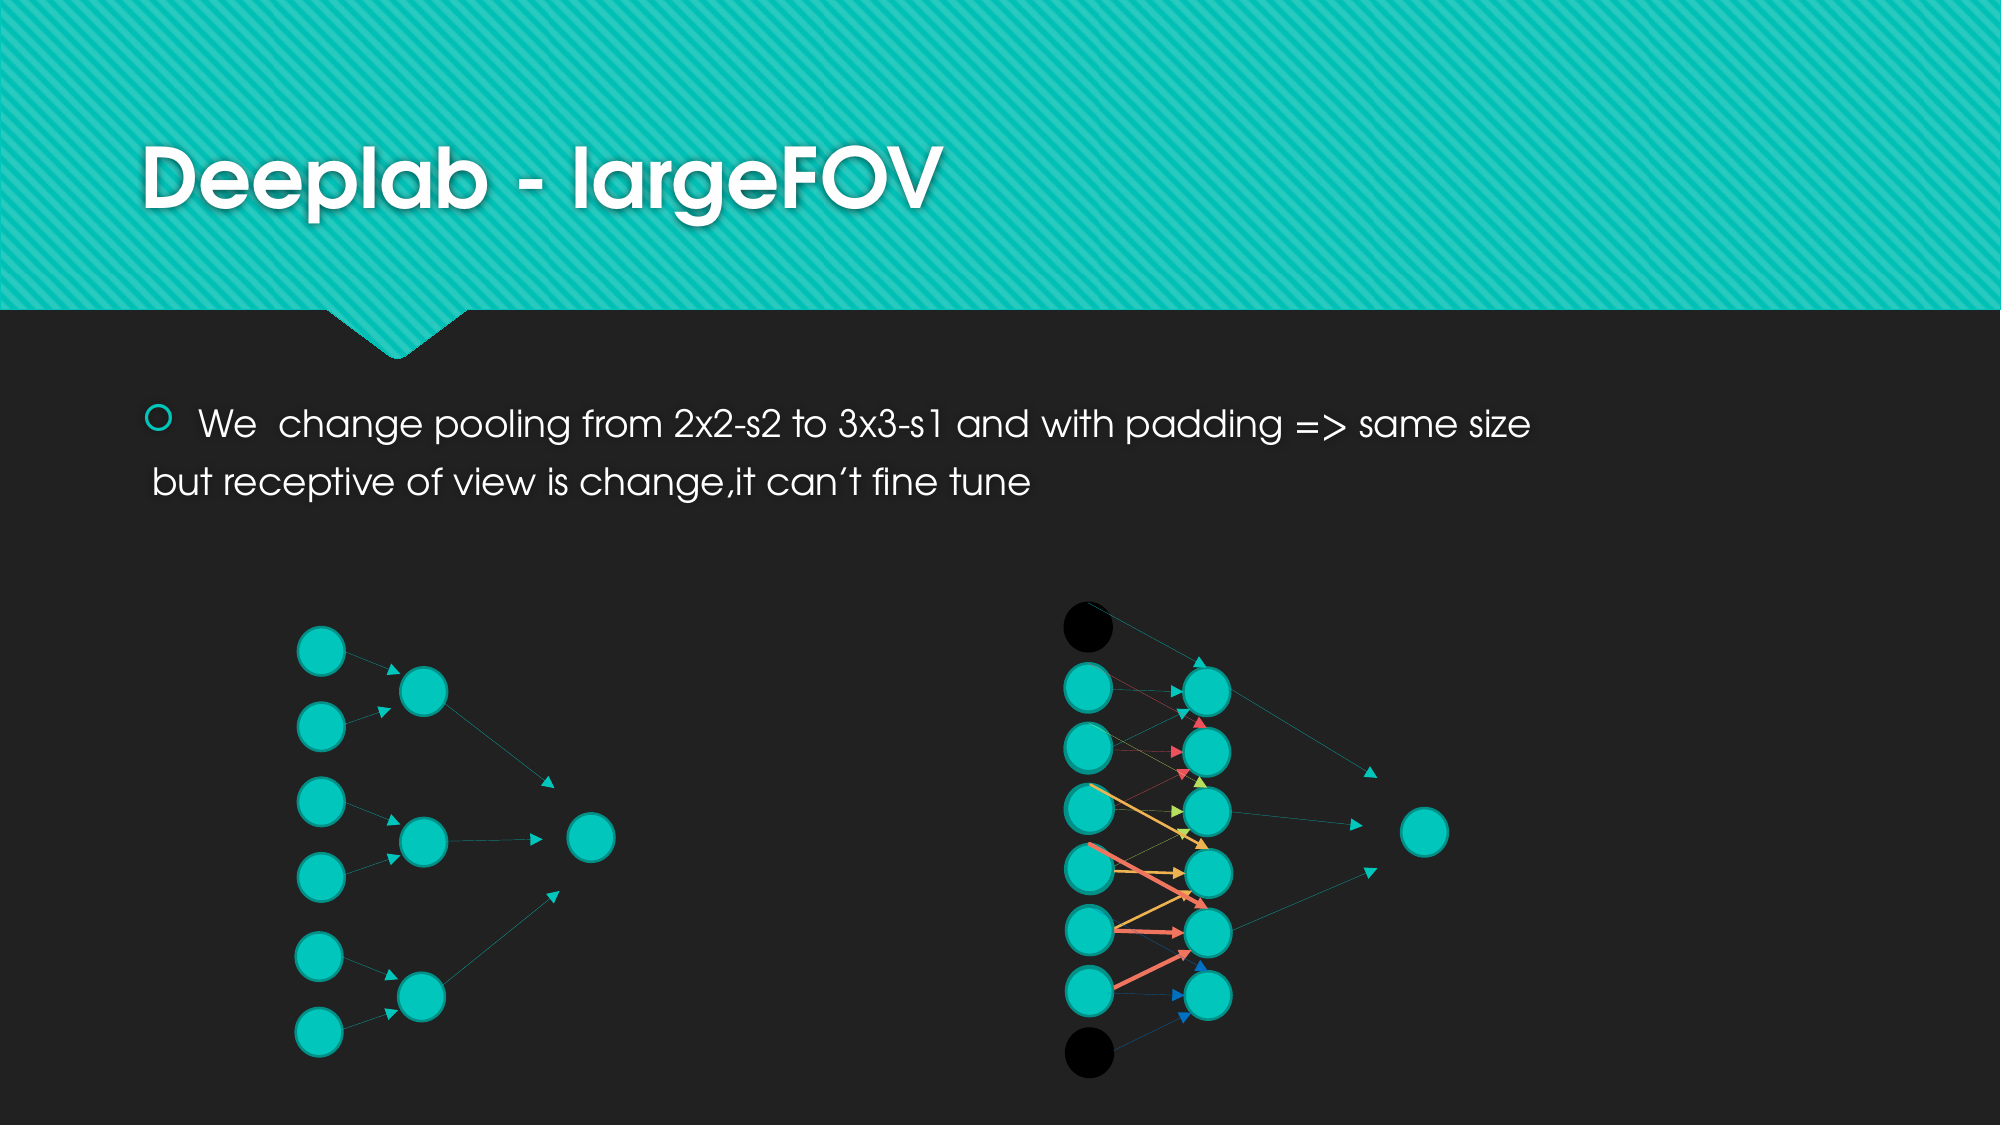

# Deeplab - largeFOV
We  change pooling from 2x2-s2 to 3x3-s1 and with padding => same size
 but receptive of view is change,it can’t fine tune